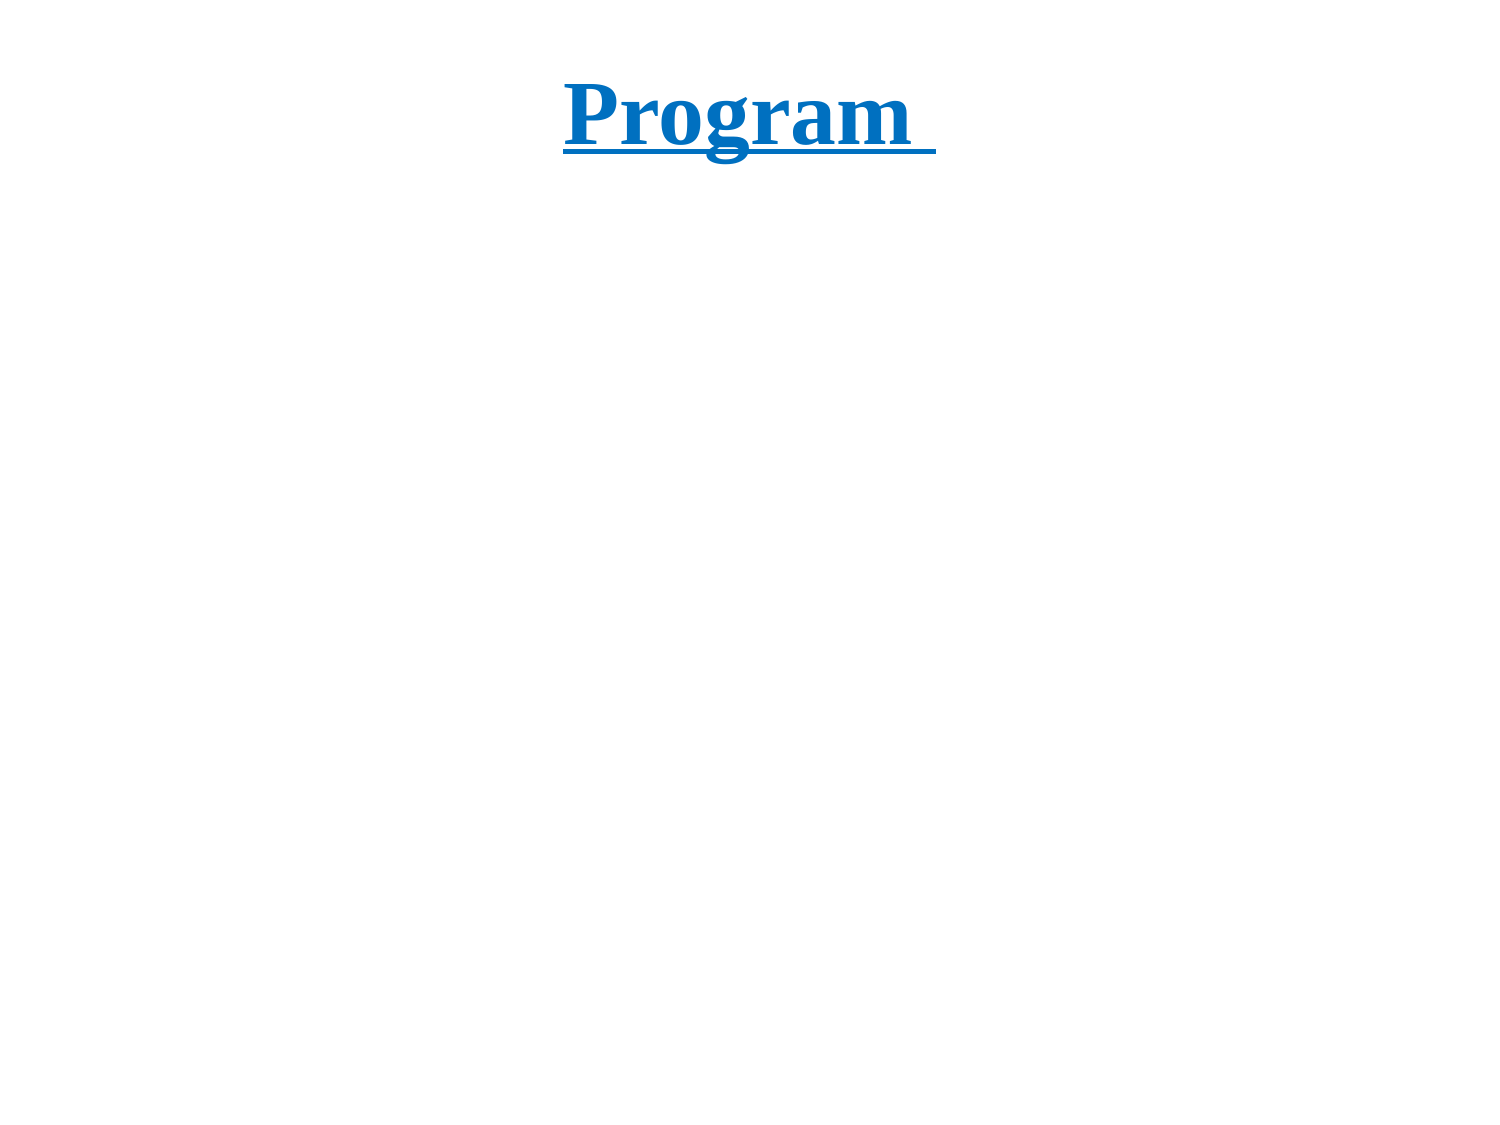

# Program
w=[2 -1 -1;-1 2 -1; -1 -1 2];
g=imfilter(double(f), w);
imshow(g, [])  %Fig.10.4-b
g=abs(g(:));
figure, imshow(g, [ ]) % Fig.10-4-e
T=max(g (: ));
G=g >= T;
figure, imshow(g, [ ]) % Fig.10-4-f